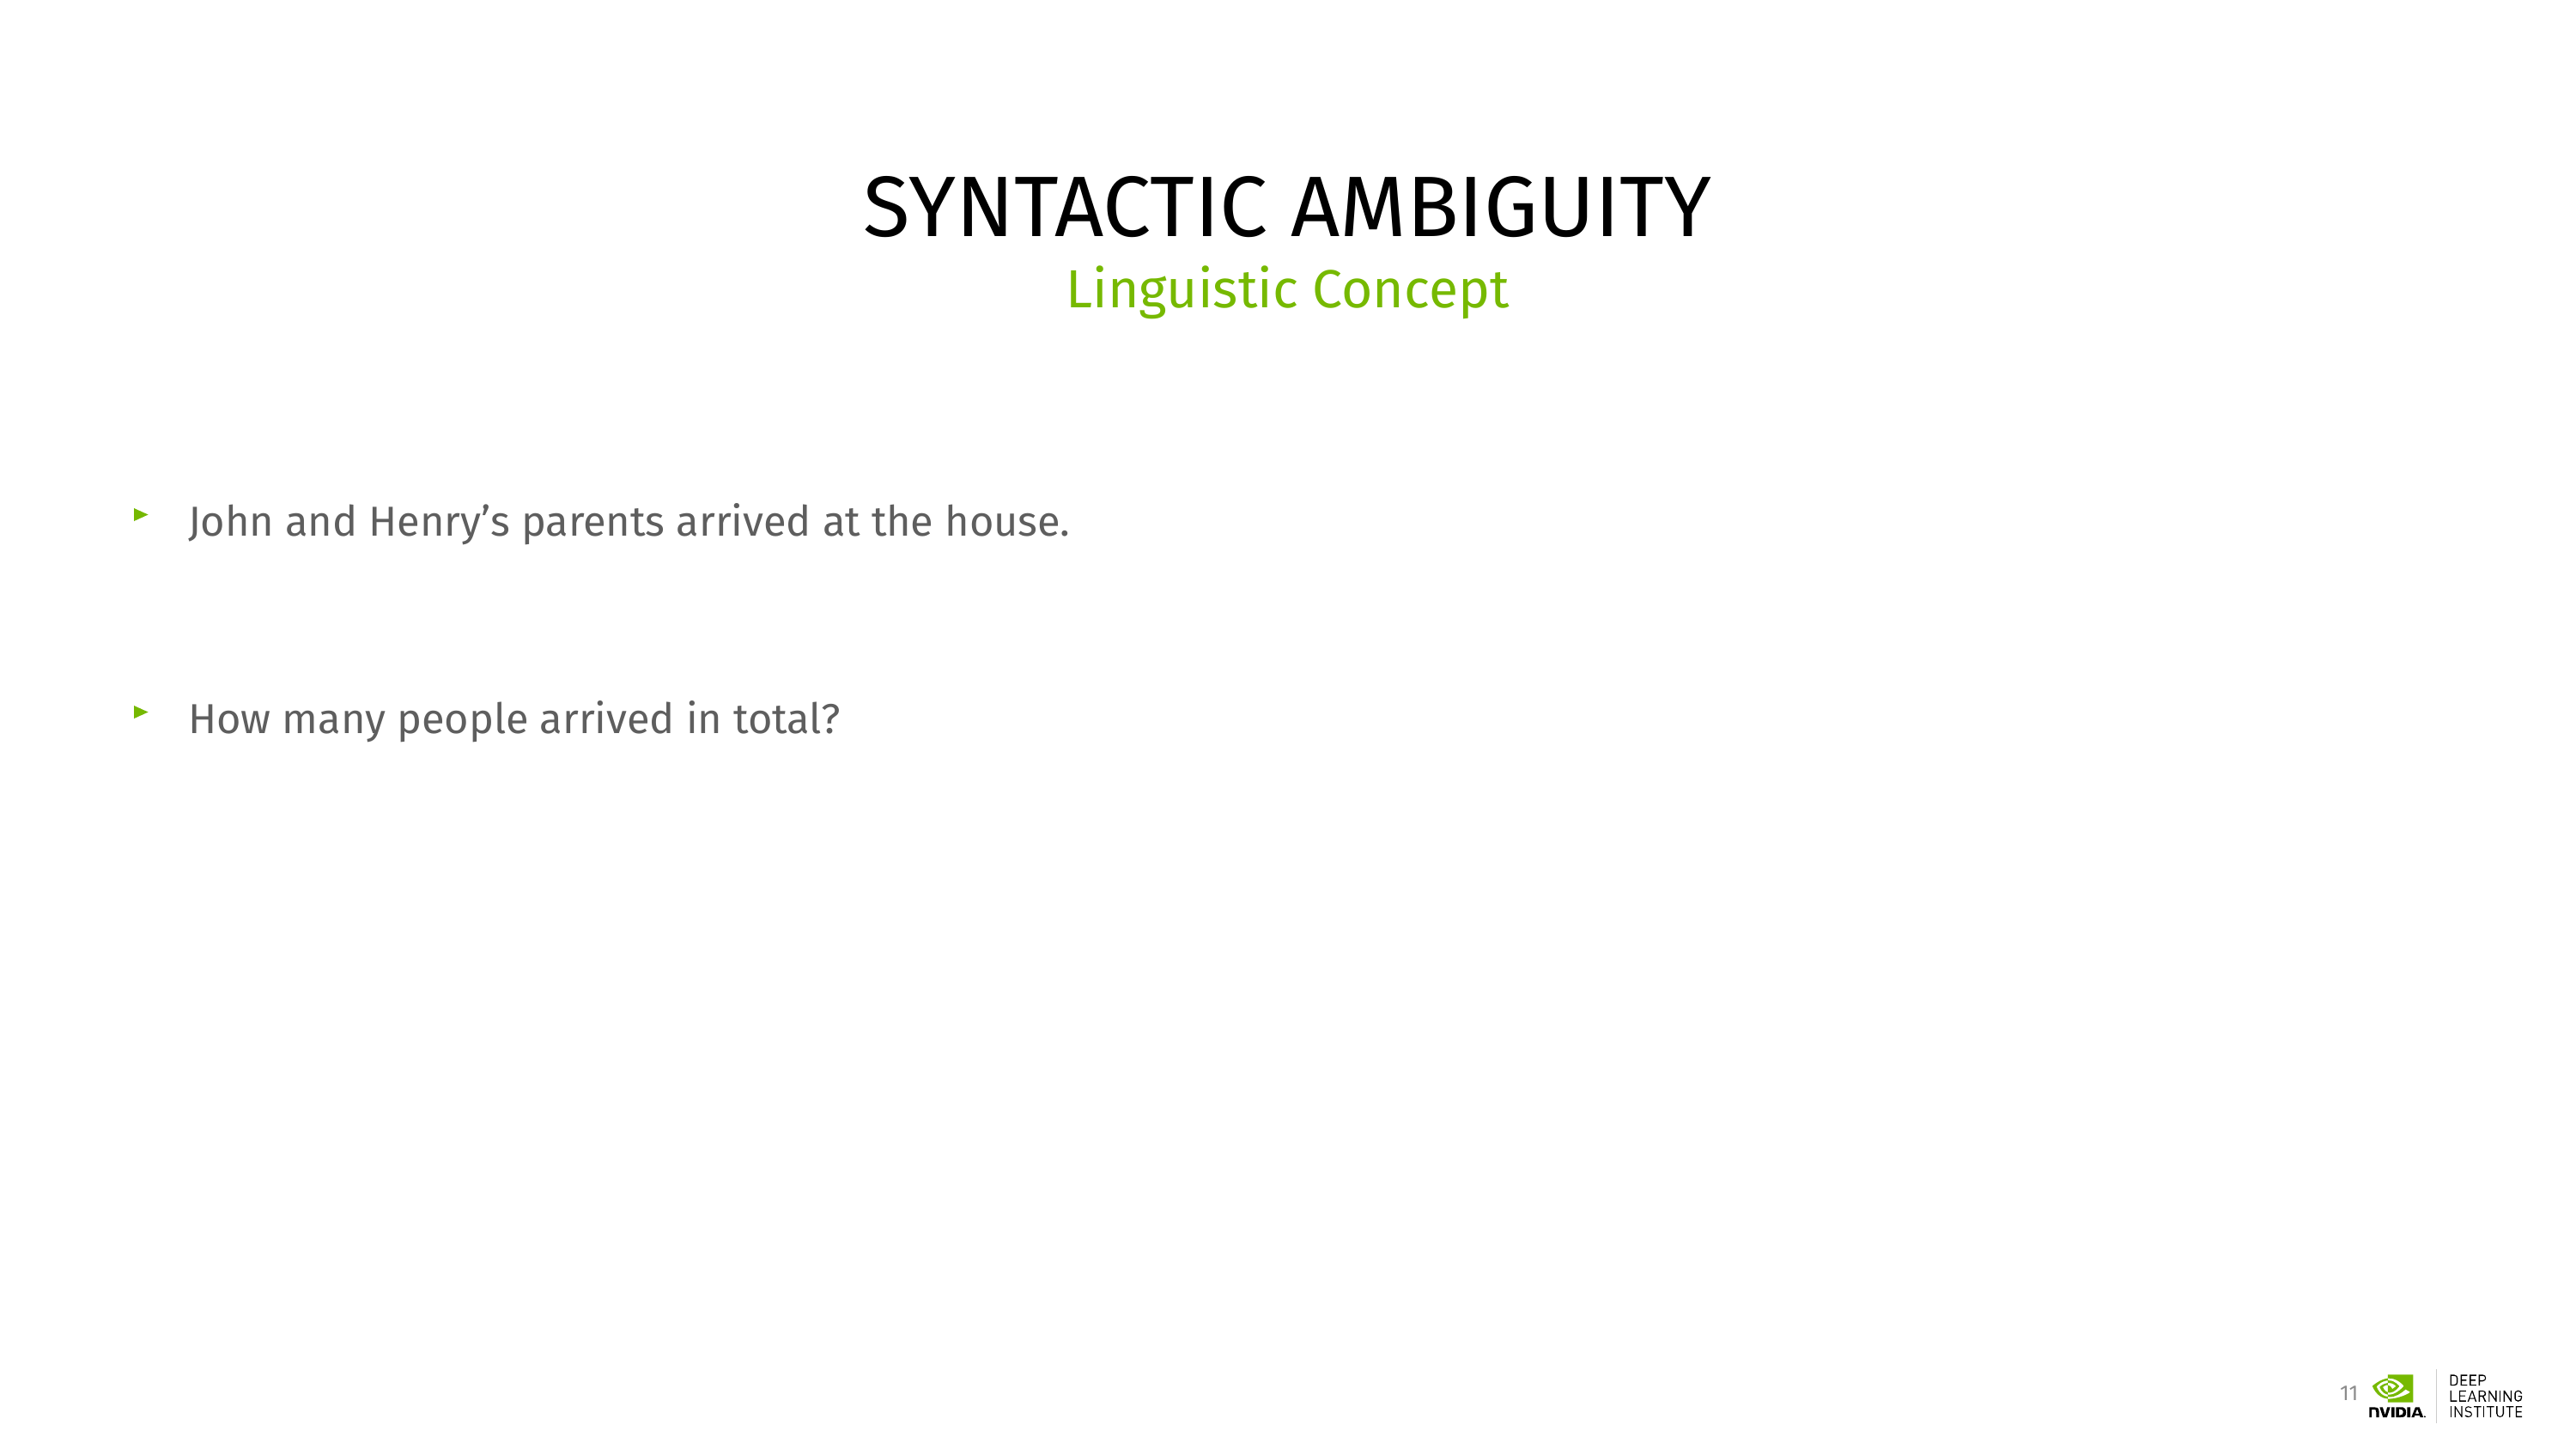

# Syntactic ambiguity
Linguistic Concept
John and Henry’s parents arrived at the house.

How many people arrived in total?